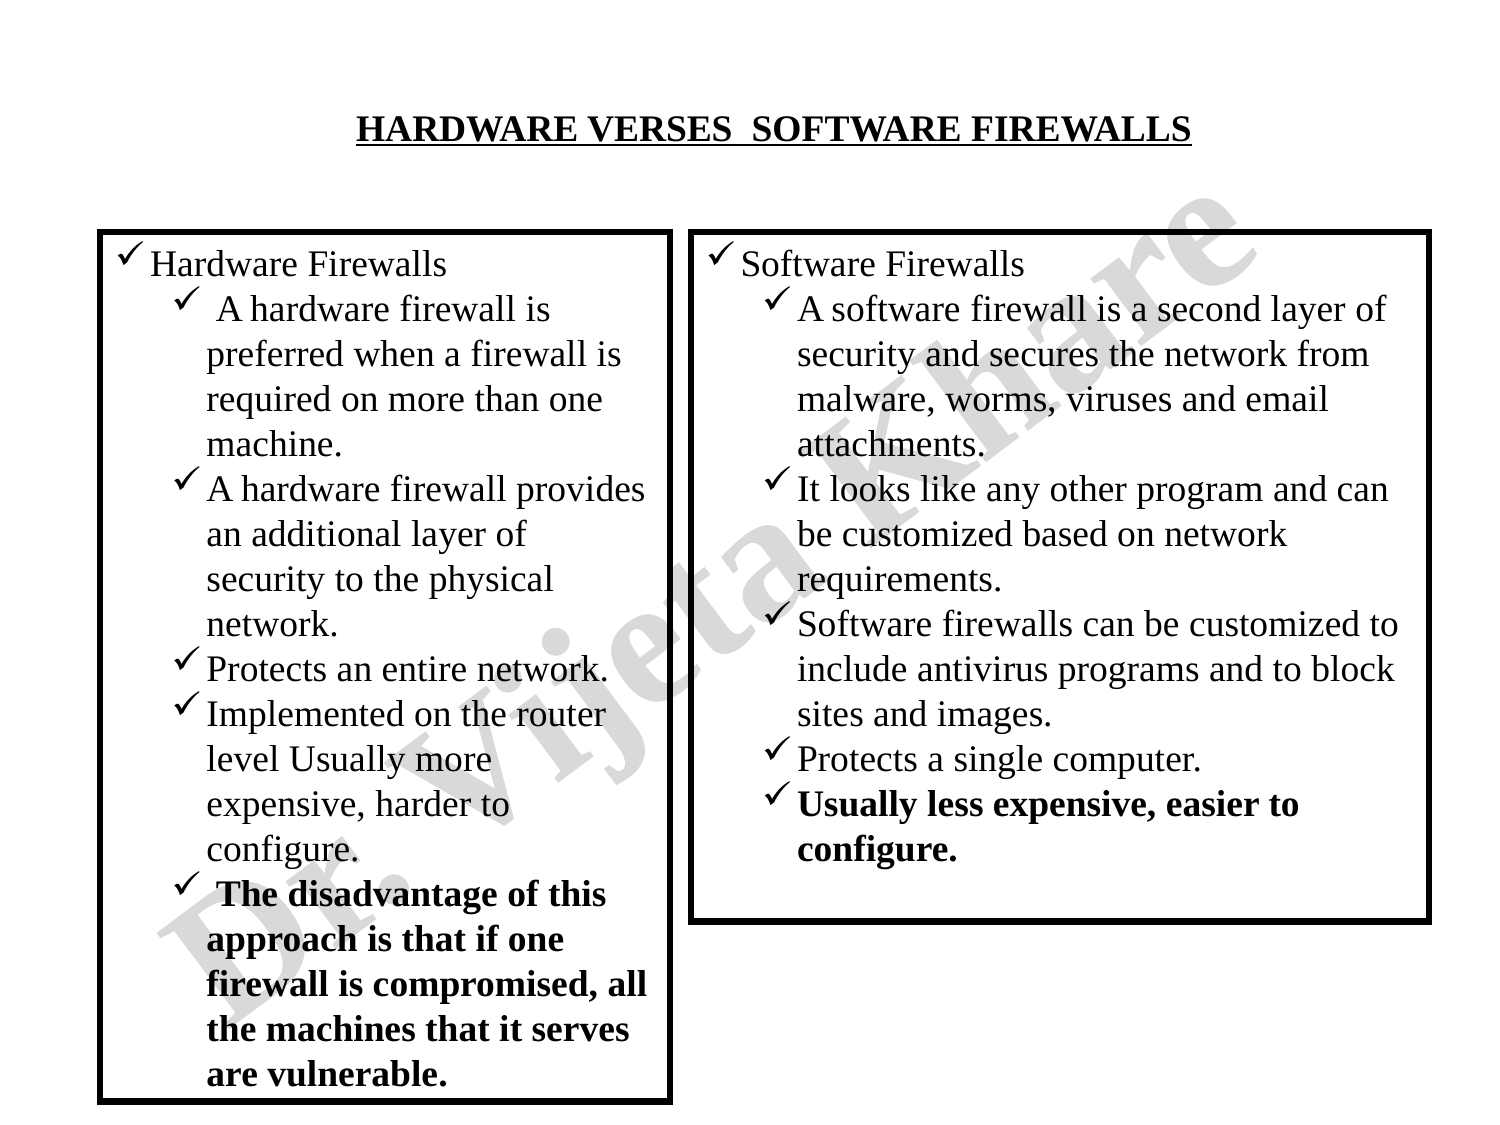

HARDWARE VERSES  SOFTWARE FIREWALLS
Hardware Firewalls
 A hardware firewall is preferred when a firewall is required on more than one machine.
A hardware firewall provides an additional layer of security to the physical network.
Protects an entire network.
Implemented on the router level Usually more expensive, harder to configure.
 The disadvantage of this approach is that if one firewall is compromised, all the machines that it serves are vulnerable.
Software Firewalls
A software firewall is a second layer of security and secures the network from malware, worms, viruses and email attachments.
It looks like any other program and can be customized based on network requirements.
Software firewalls can be customized to include antivirus programs and to block sites and images.
Protects a single computer.
Usually less expensive, easier to configure.